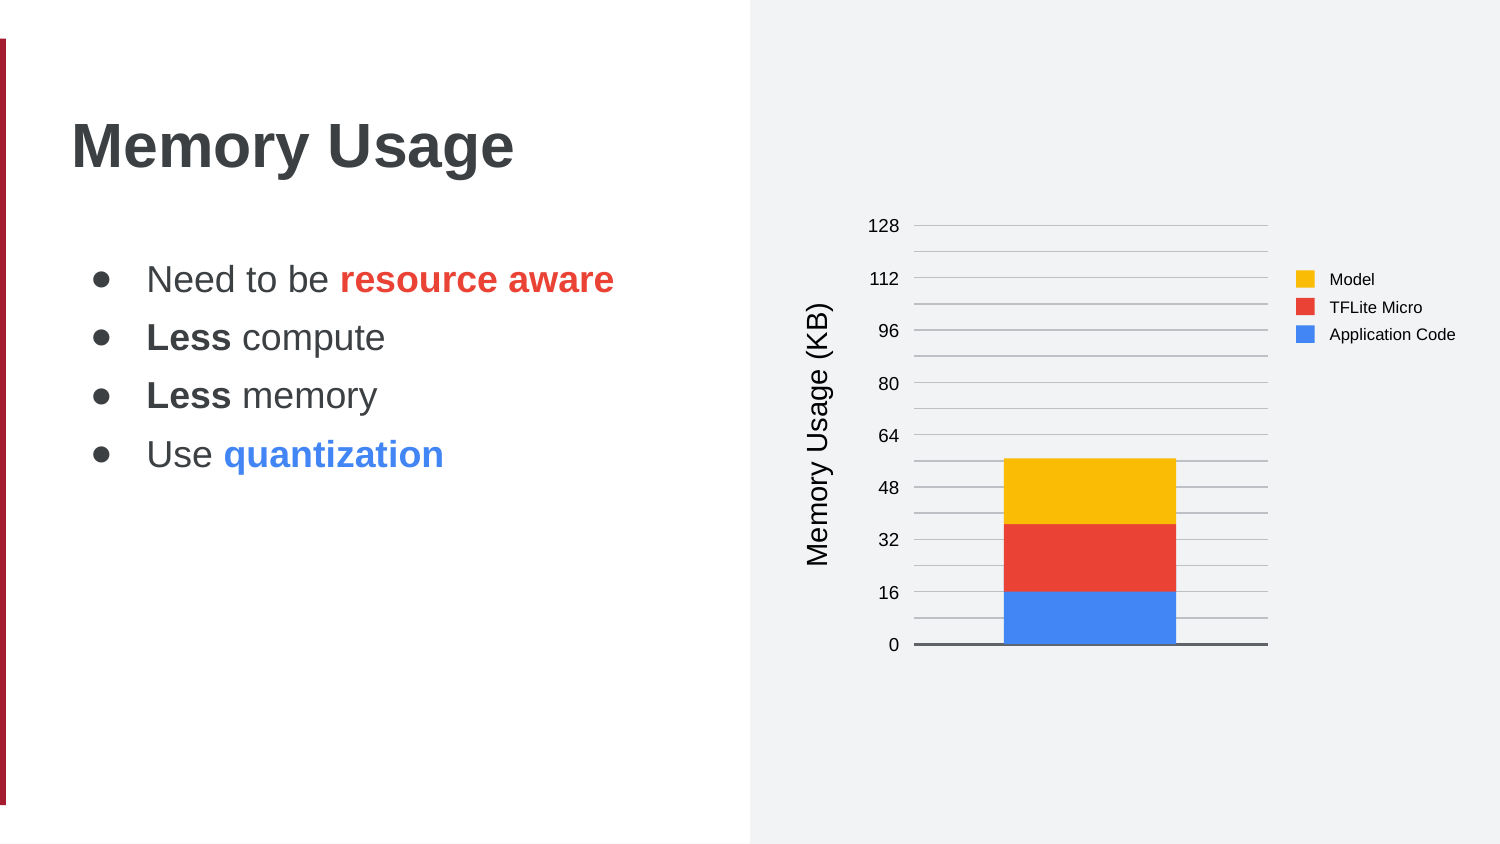

# Memory Usage
128
112
Model

TFLite Micro

96
Application Code

80
Memory Usage (KB)
64

48

32

16
0
Need to be resource aware
Less compute
Less memory
Use quantization